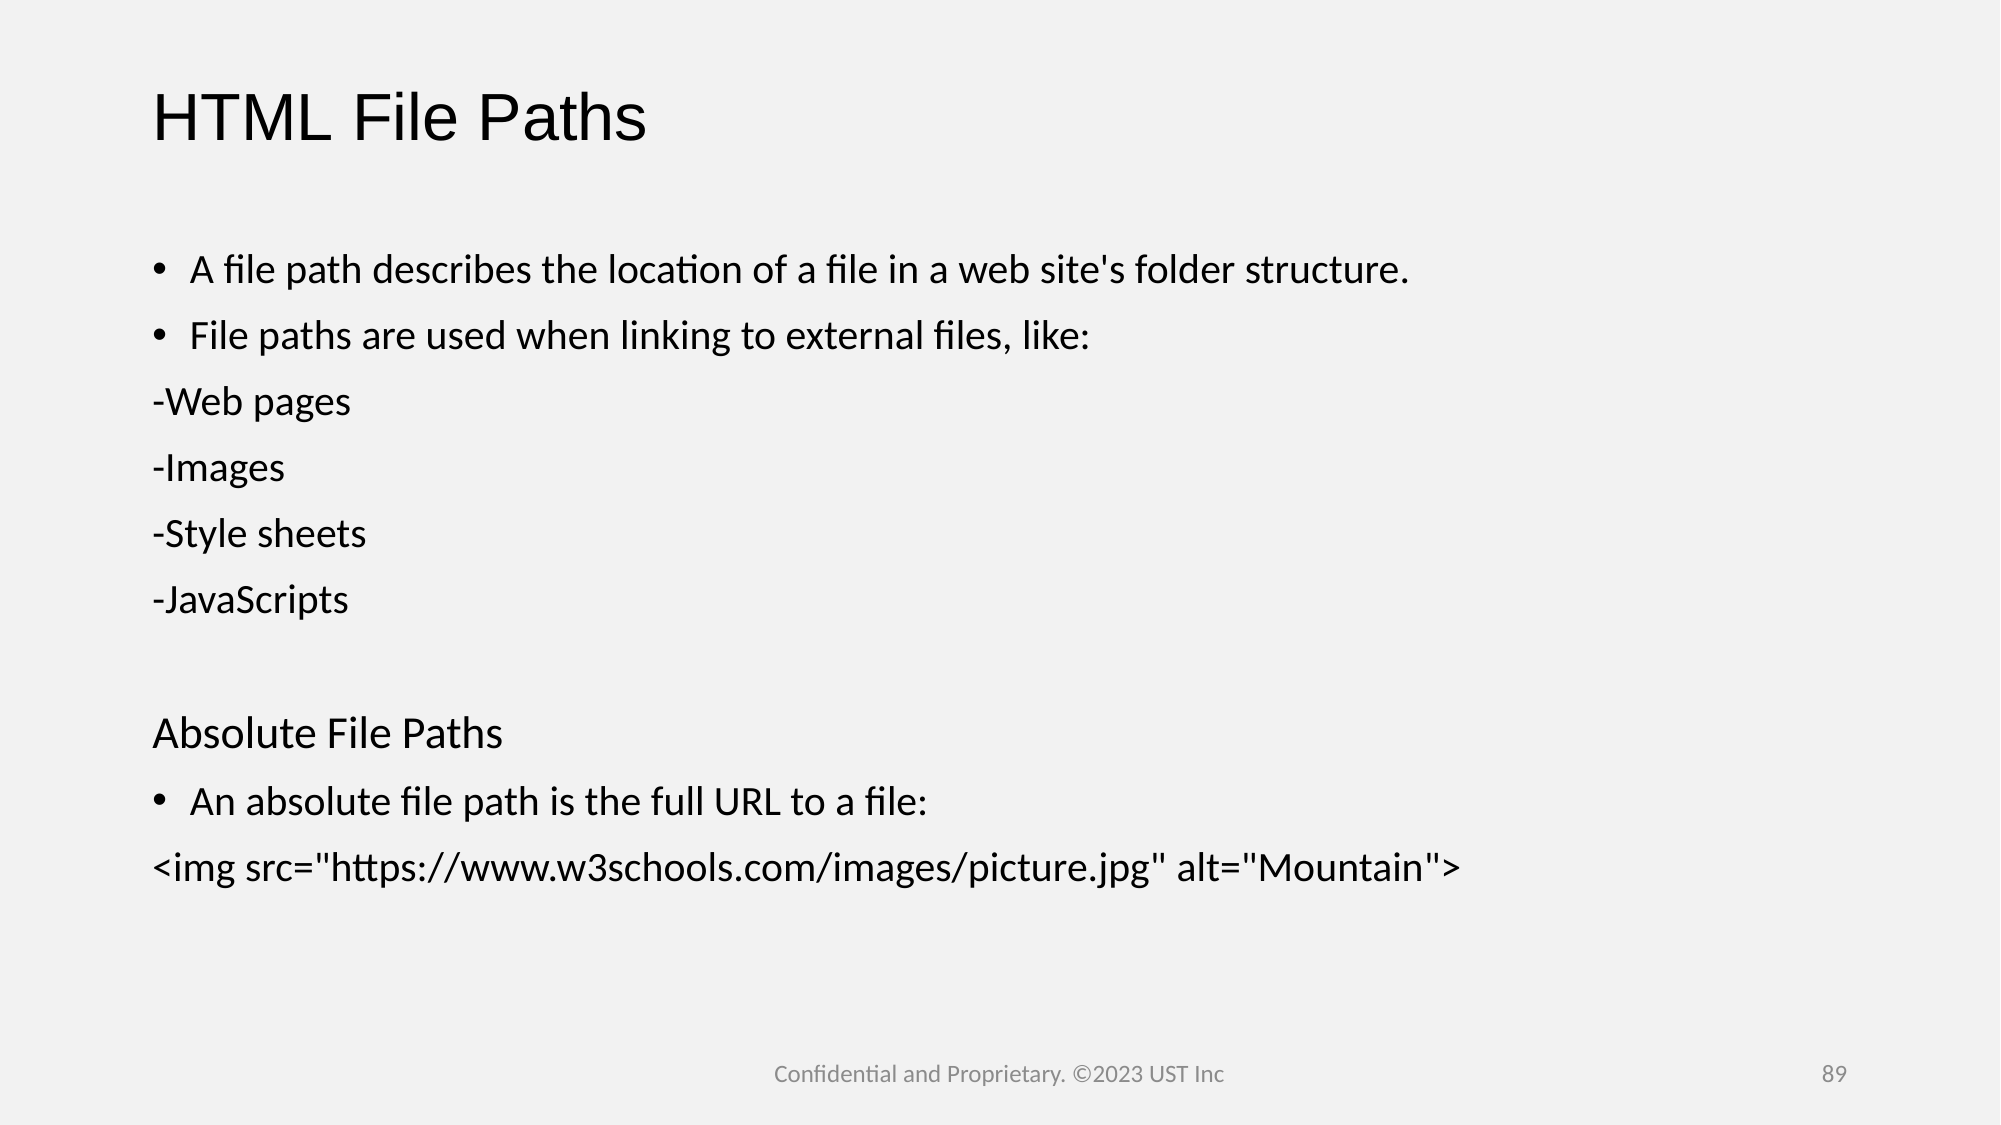

# HTML File Paths

A file path describes the location of a file in a web site's folder structure.
File paths are used when linking to external files, like:
-Web pages
-Images
-Style sheets
-JavaScripts

Absolute File Paths
An absolute file path is the full URL to a file:
<img src="https://www.w3schools.com/images/picture.jpg" alt="Mountain">

Confidential and Proprietary. ©2023 UST Inc
89